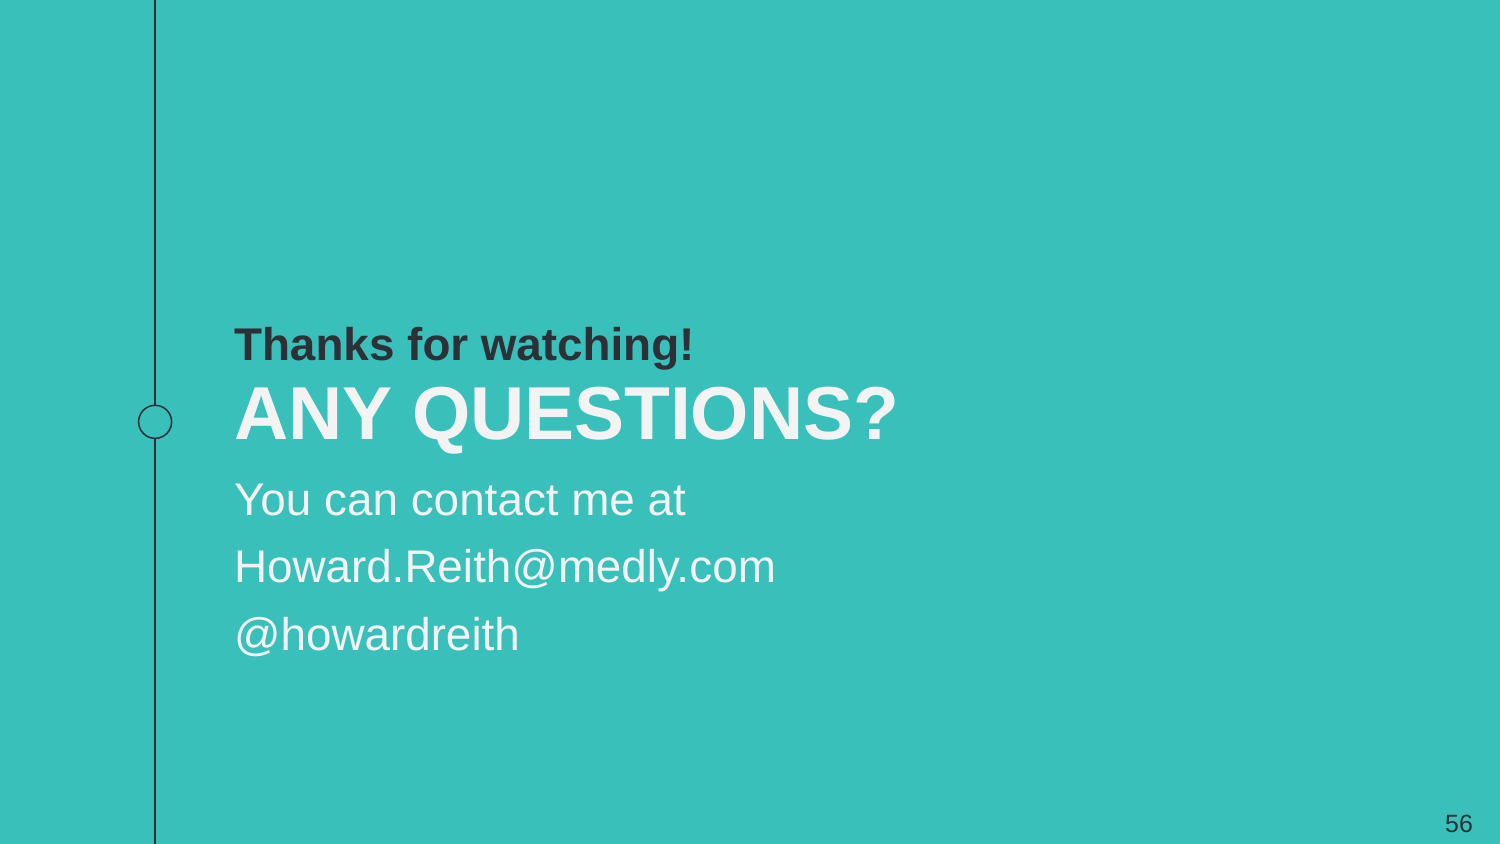

Thanks for watching!
ANY QUESTIONS?
You can contact me at
Howard.Reith@medly.com
@howardreith
56